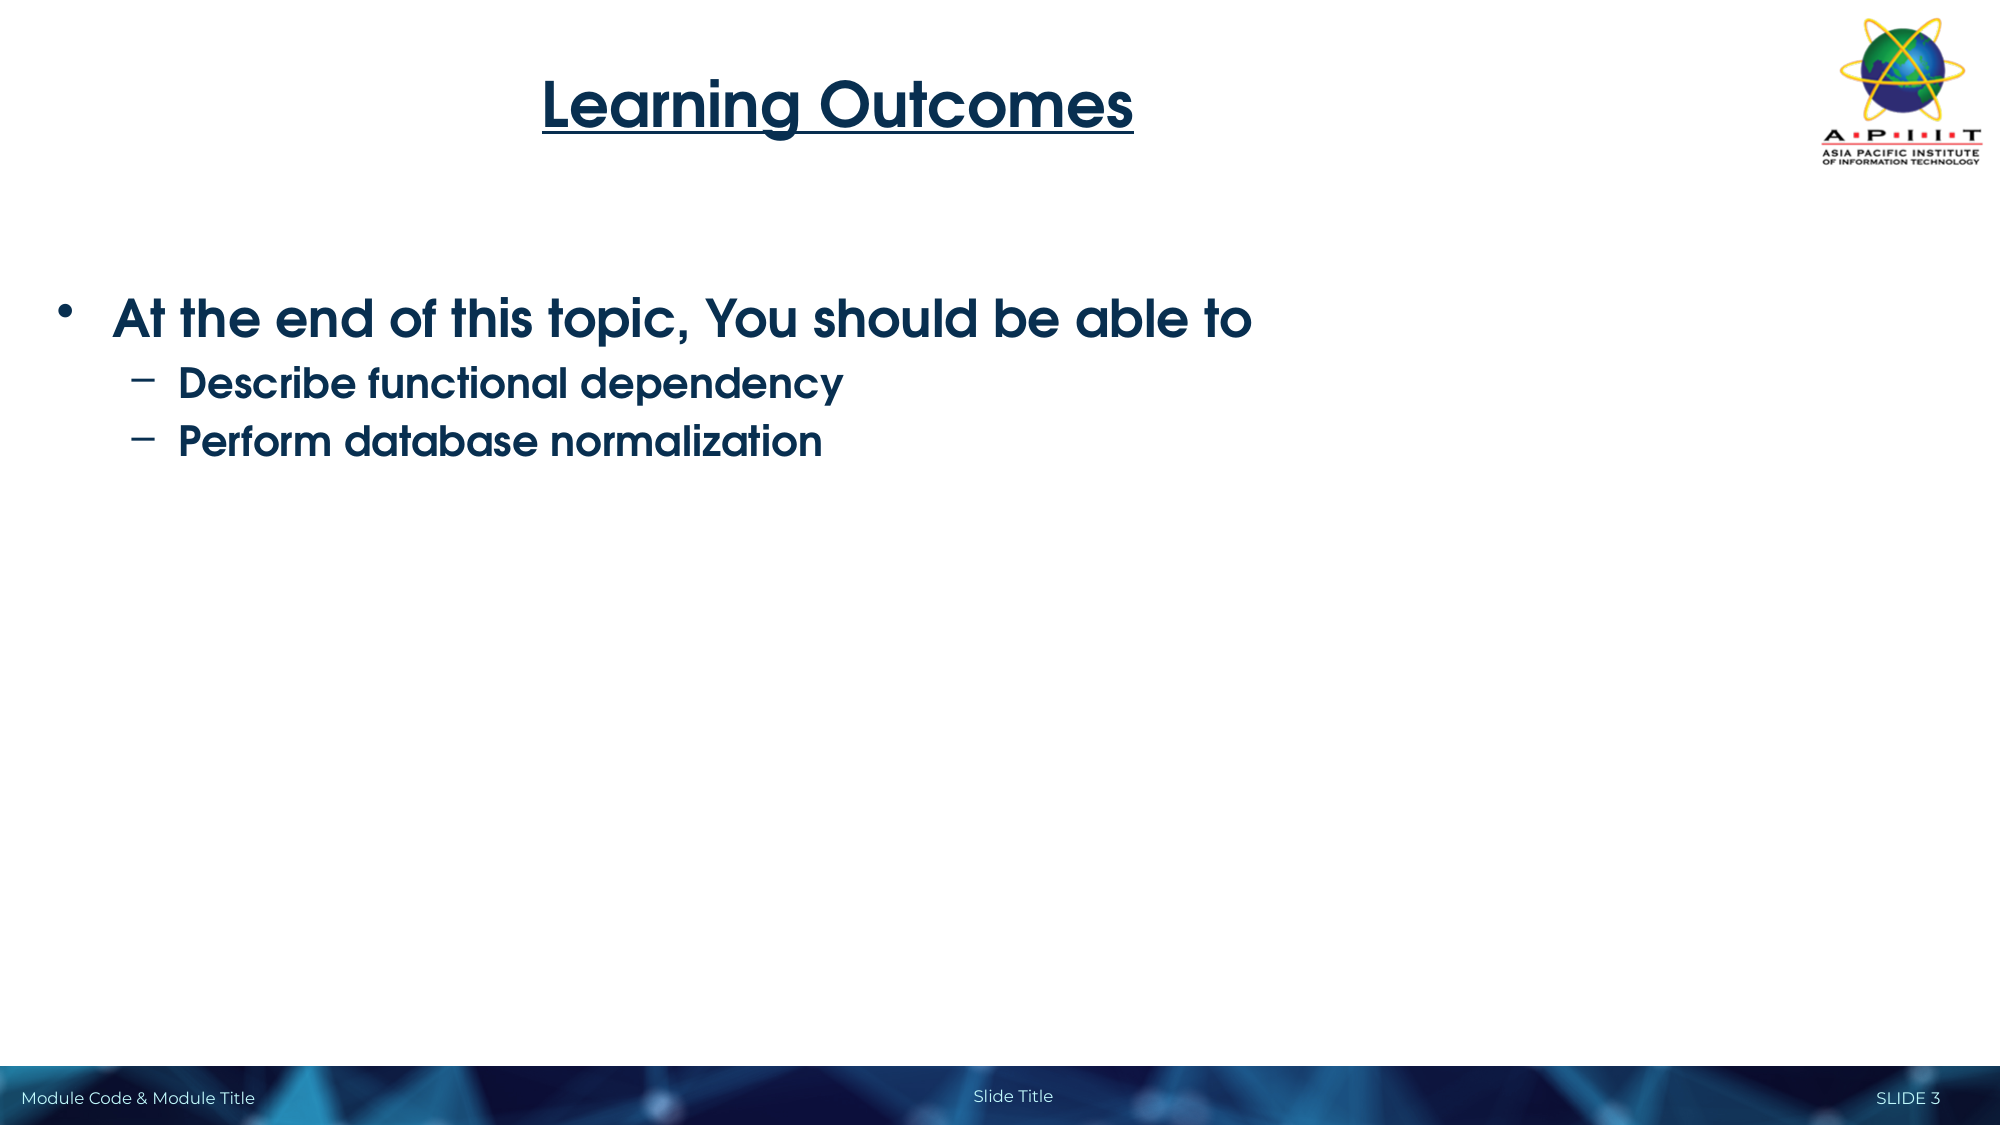

# Learning Outcomes
At the end of this topic, You should be able to
Describe functional dependency
Perform database normalization